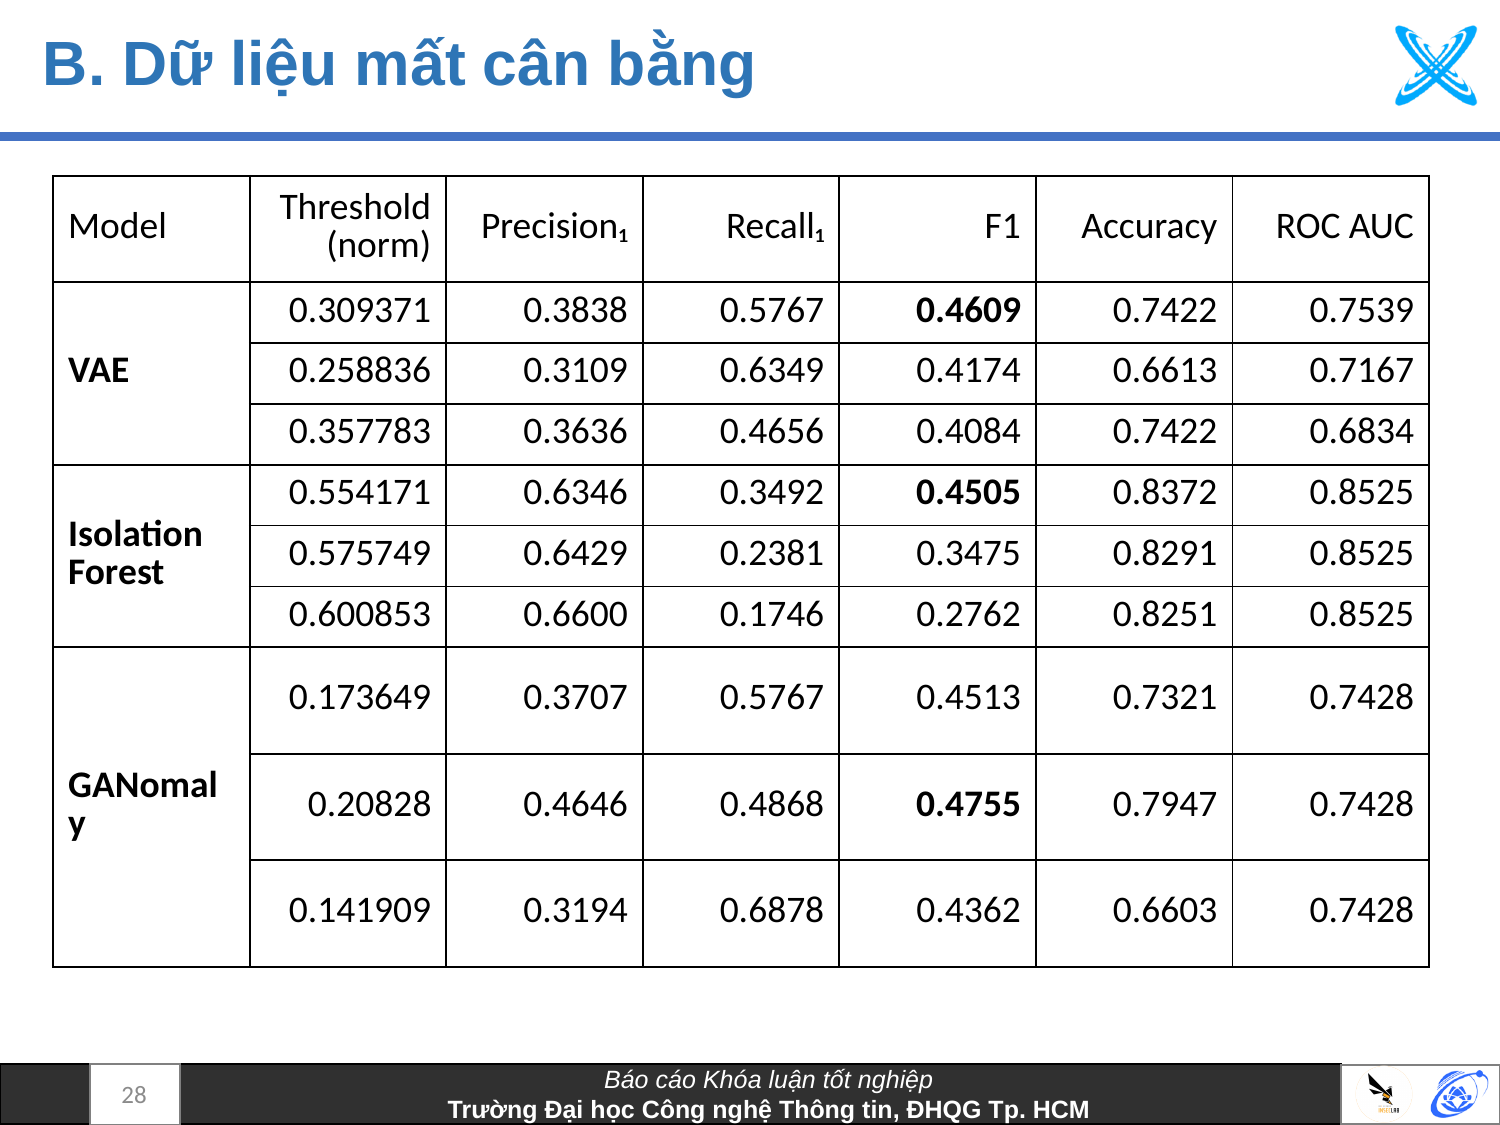

# B. Dữ liệu mất cân bằng
| Model | Threshold (norm) | Precision₁ | Recall₁ | F1 | Accuracy | ROC AUC |
| --- | --- | --- | --- | --- | --- | --- |
| VAE | 0.309371 | 0.3838 | 0.5767 | 0.4609 | 0.7422 | 0.7539 |
|  | 0.258836 | 0.3109 | 0.6349 | 0.4174 | 0.6613 | 0.7167 |
|  | 0.357783 | 0.3636 | 0.4656 | 0.4084 | 0.7422 | 0.6834 |
| Isolation Forest | 0.554171 | 0.6346 | 0.3492 | 0.4505 | 0.8372 | 0.8525 |
|  | 0.575749 | 0.6429 | 0.2381 | 0.3475 | 0.8291 | 0.8525 |
|  | 0.600853 | 0.6600 | 0.1746 | 0.2762 | 0.8251 | 0.8525 |
| GANomaly | 0.173649 | 0.3707 | 0.5767 | 0.4513 | 0.7321 | 0.7428 |
|  | 0.20828 | 0.4646 | 0.4868 | 0.4755 | 0.7947 | 0.7428 |
|  | 0.141909 | 0.3194 | 0.6878 | 0.4362 | 0.6603 | 0.7428 |
28